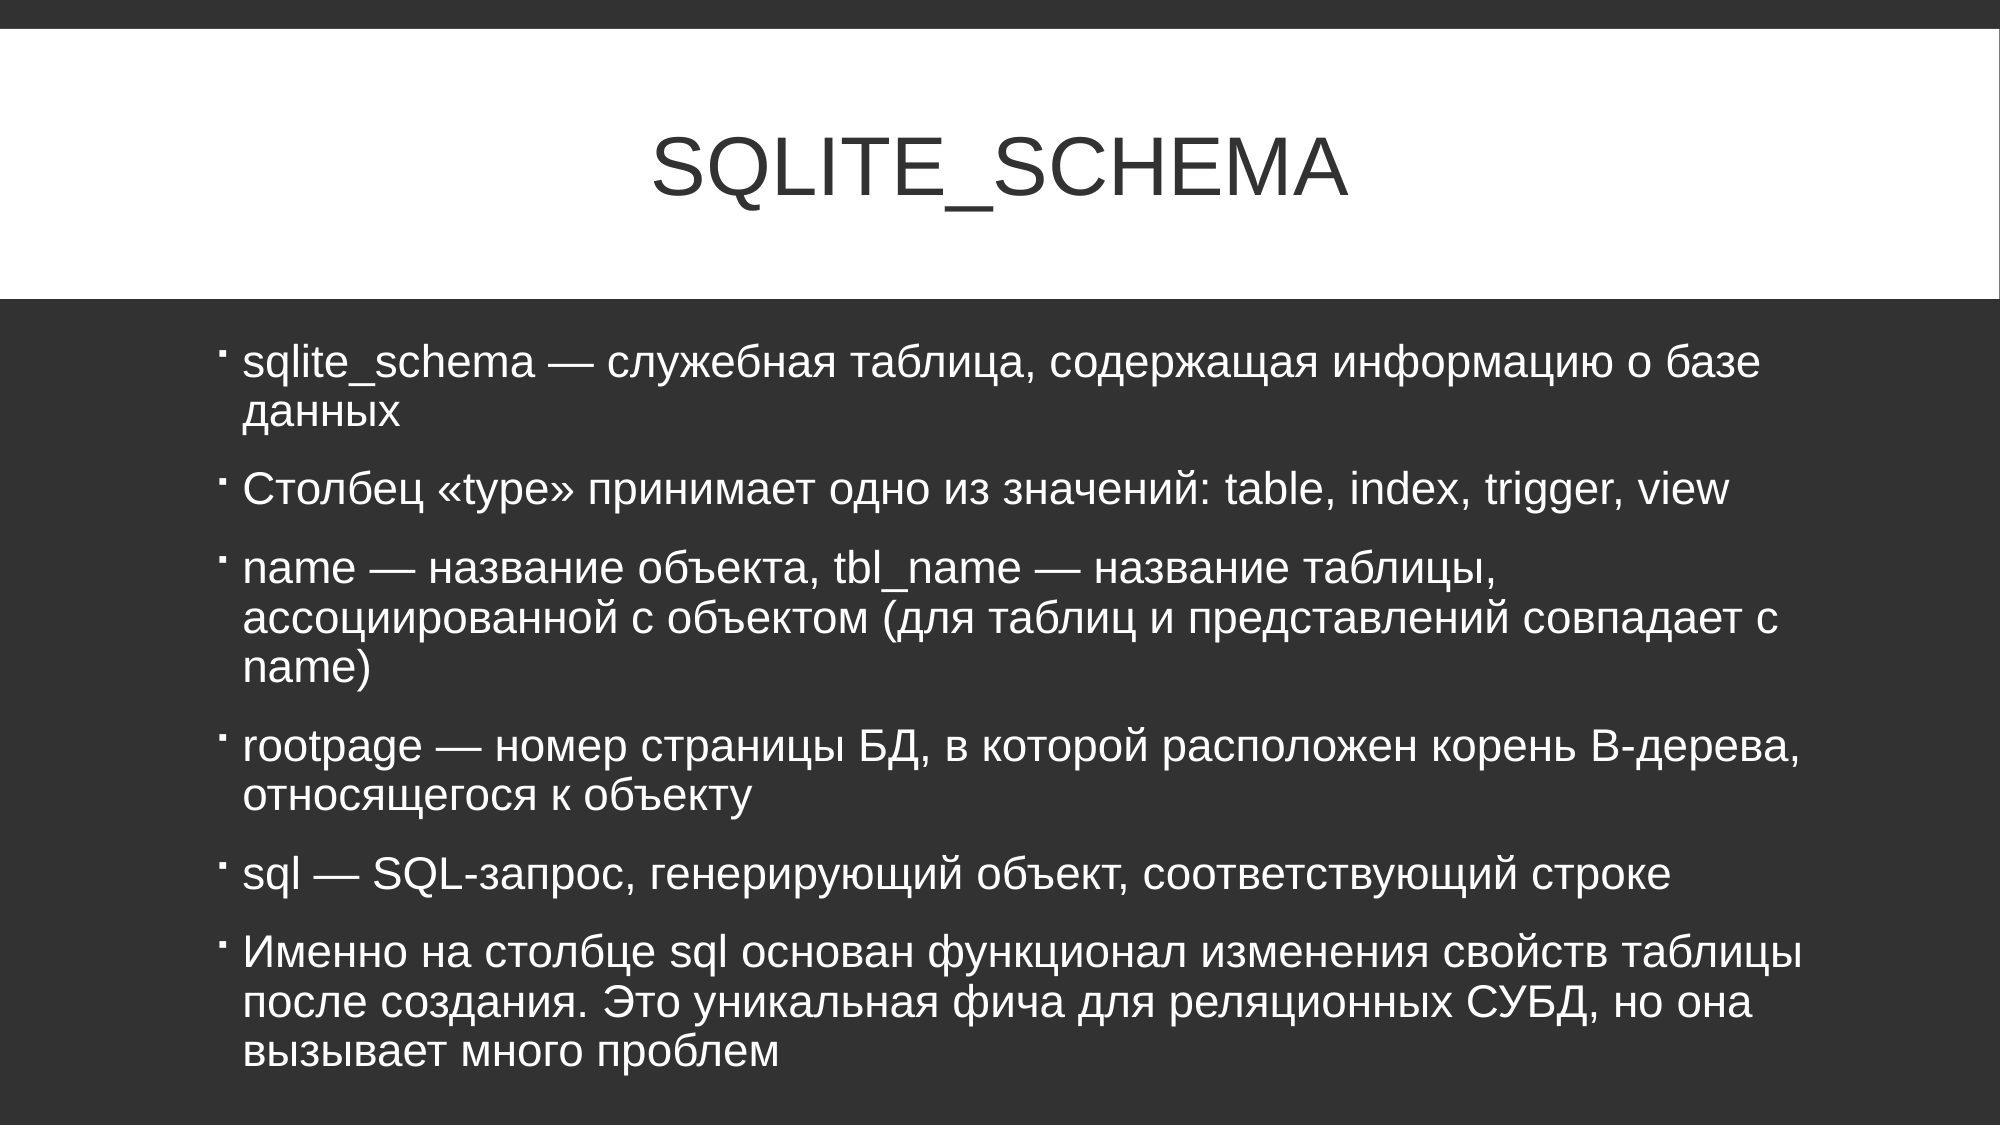

# Sqlite_SCHEMA
sqlite_schema — служебная таблица, содержащая информацию о базе данных
Столбец «type» принимает одно из значений: table, index, trigger, view
name — название объекта, tbl_name — название таблицы, ассоциированной с объектом (для таблиц и представлений совпадает с name)
rootpage — номер страницы БД, в которой расположен корень B-дерева, относящегося к объекту
sql — SQL-запрос, генерирующий объект, соответствующий строке
Именно на столбце sql основан функционал изменения свойств таблицы после создания. Это уникальная фича для реляционных СУБД, но она вызывает много проблем